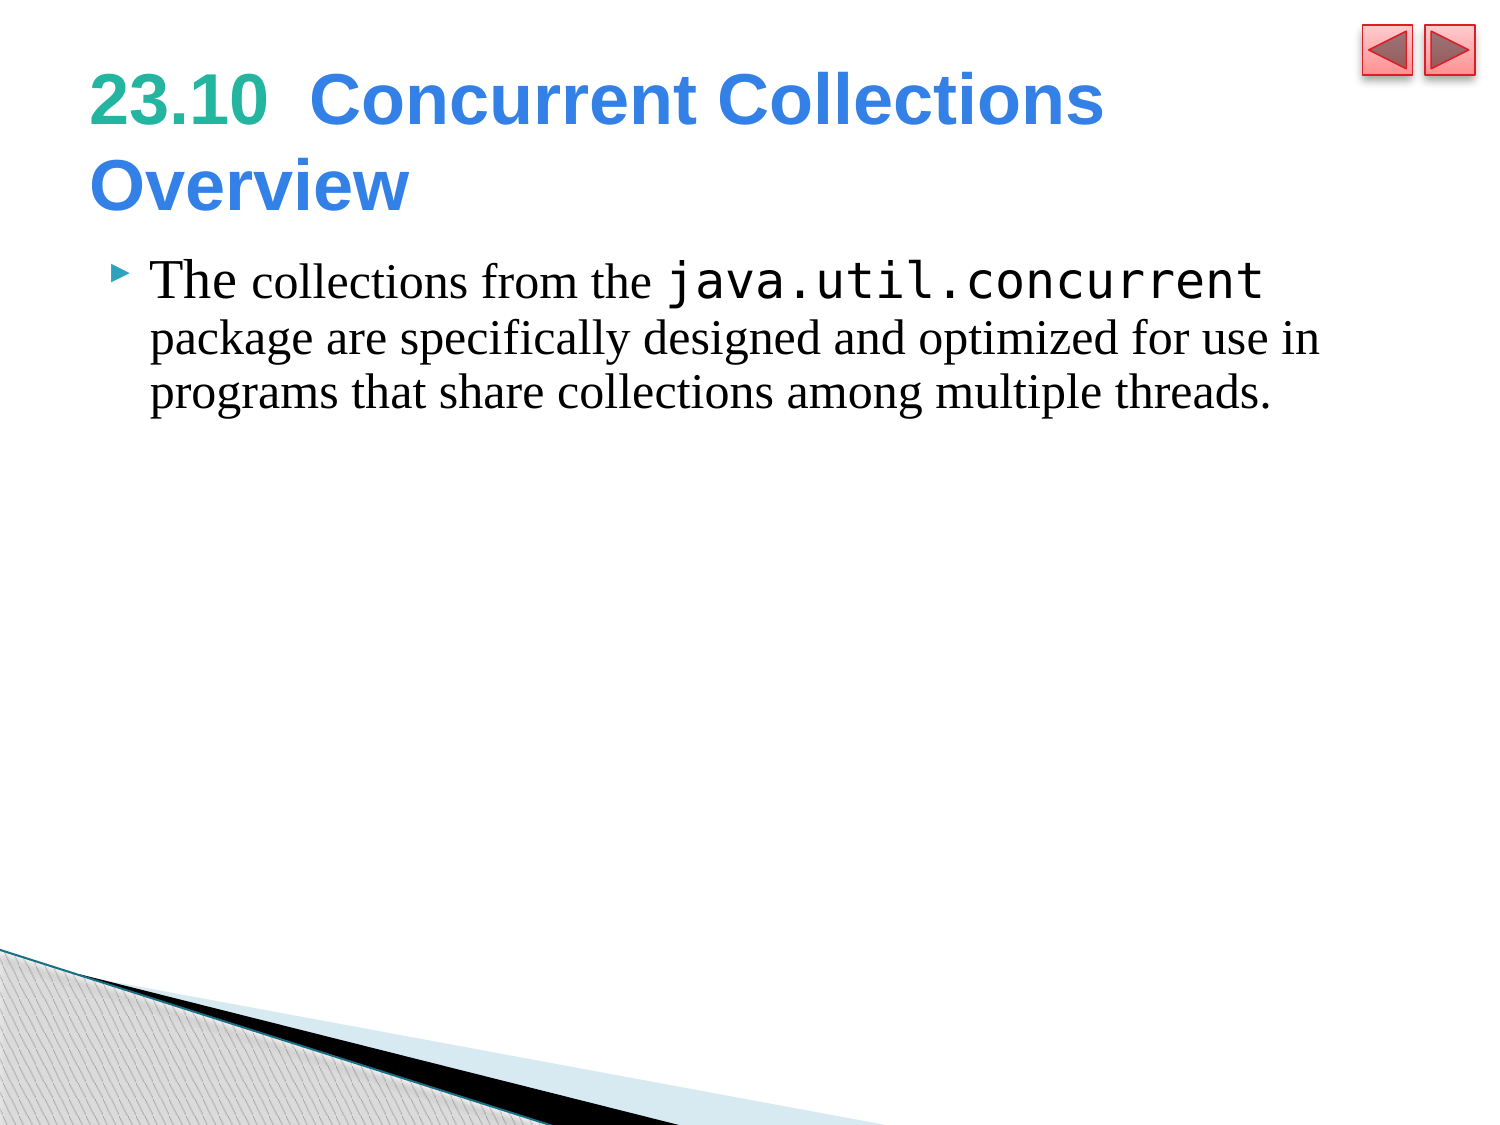

# 23.10  Concurrent Collections Overview
The collections from the java.util.concurrent package are specifically designed and optimized for use in programs that share collections among multiple threads.